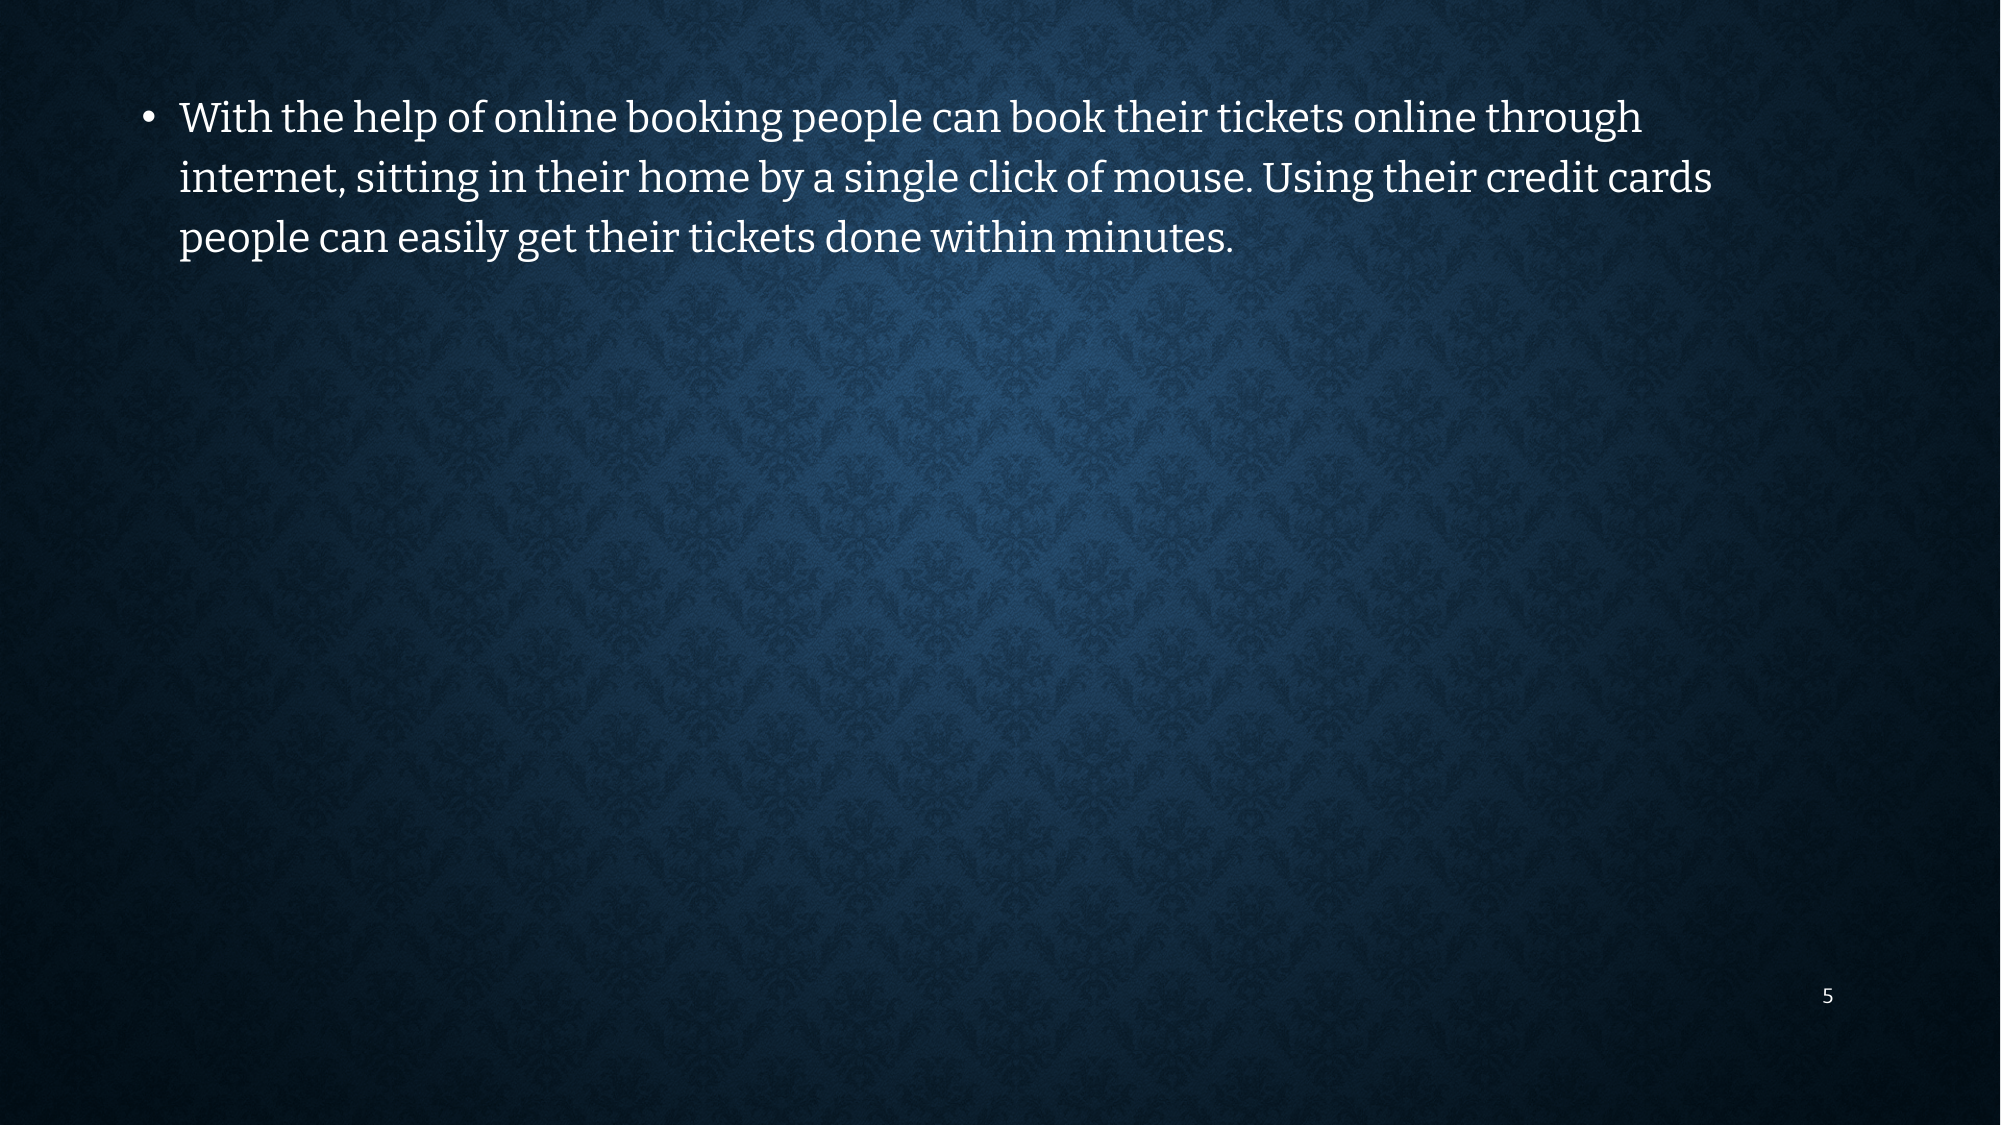

With the help of online booking people can book their tickets online through internet, sitting in their home by a single click of mouse. Using their credit cards people can easily get their tickets done within minutes.

5